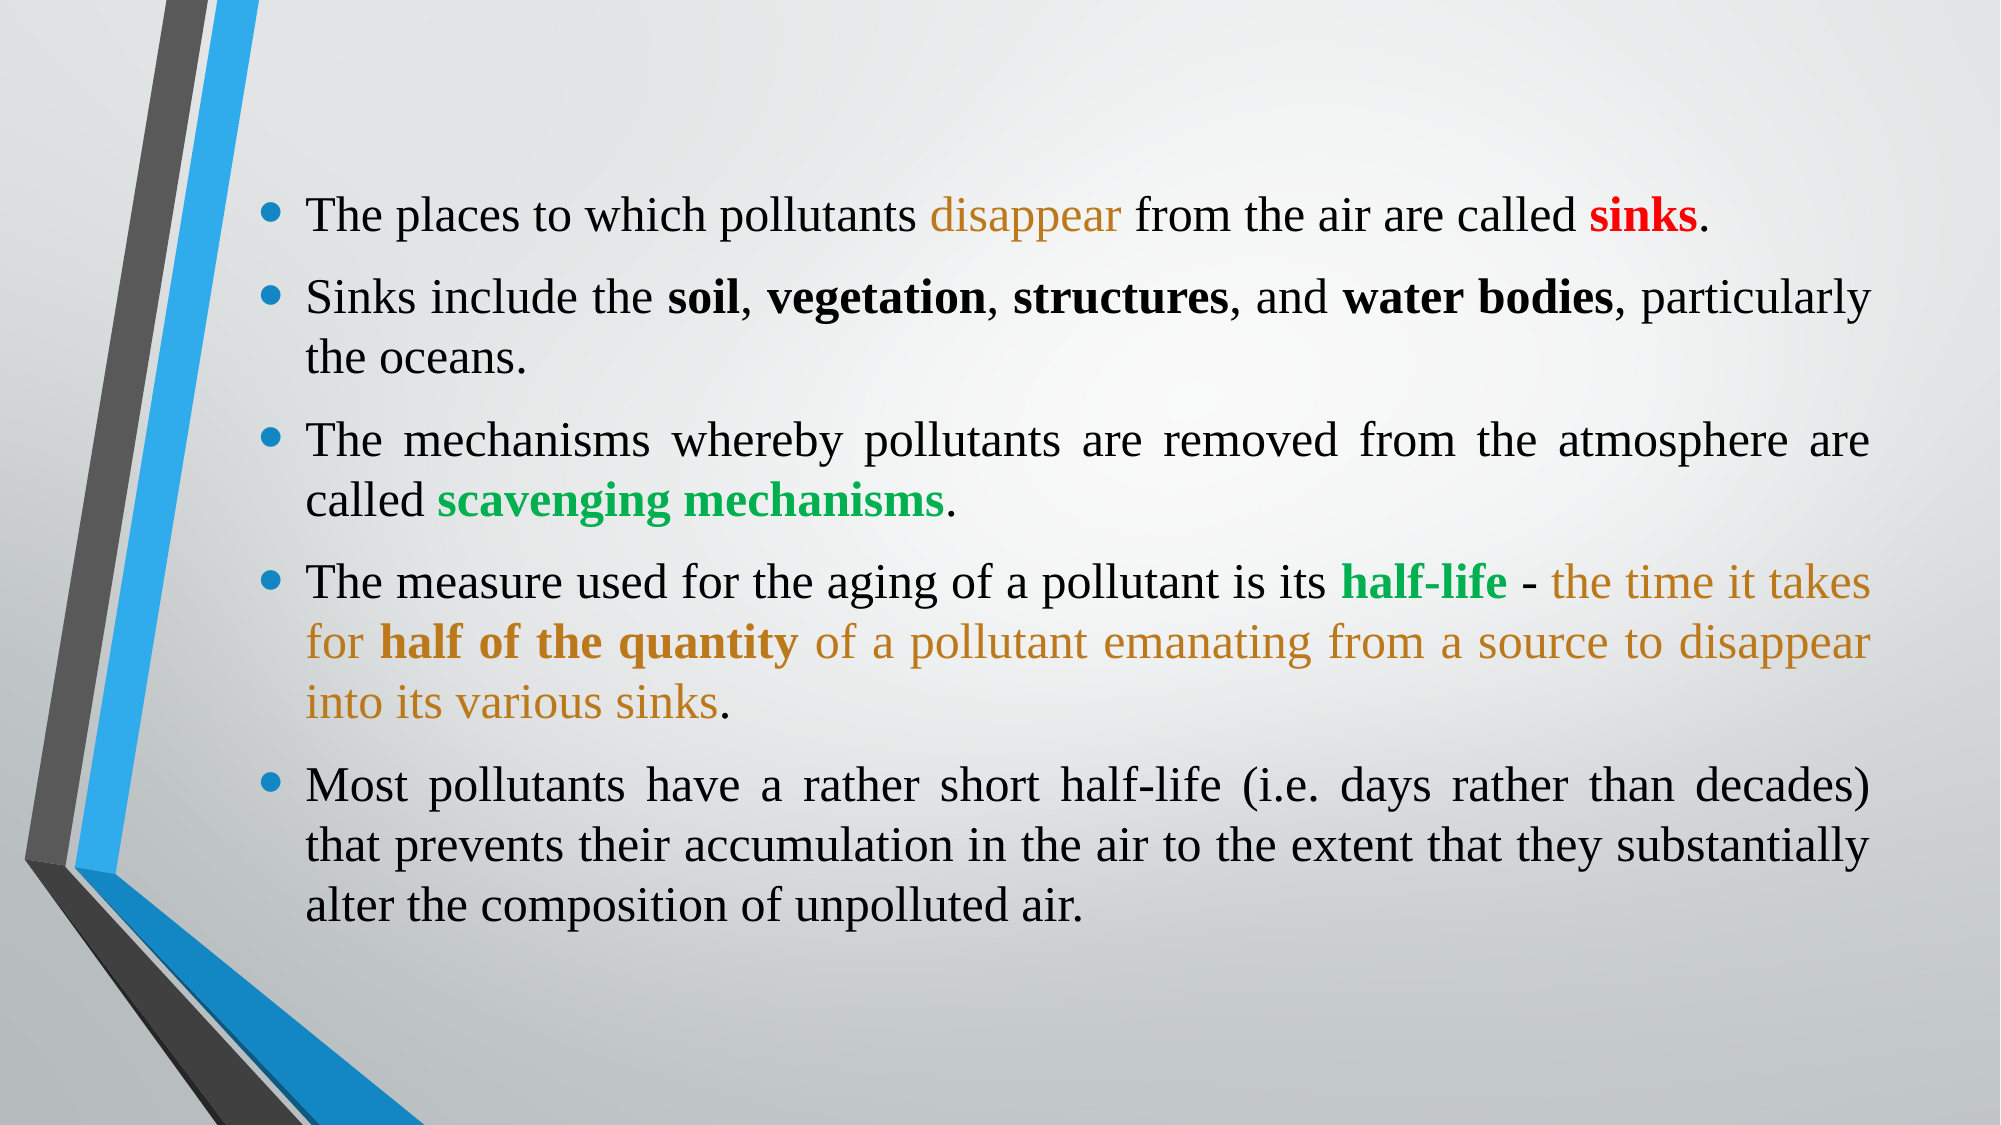

The places to which pollutants disappear from the air are called sinks.
Sinks include the soil, vegetation, structures, and water bodies, particularly the oceans.
The mechanisms whereby pollutants are removed from the atmosphere are called scavenging mechanisms.
The measure used for the aging of a pollutant is its half-life - the time it takes for half of the quantity of a pollutant emanating from a source to disappear into its various sinks.
Most pollutants have a rather short half-life (i.e. days rather than decades) that prevents their accumulation in the air to the extent that they substantially alter the composition of unpolluted air.